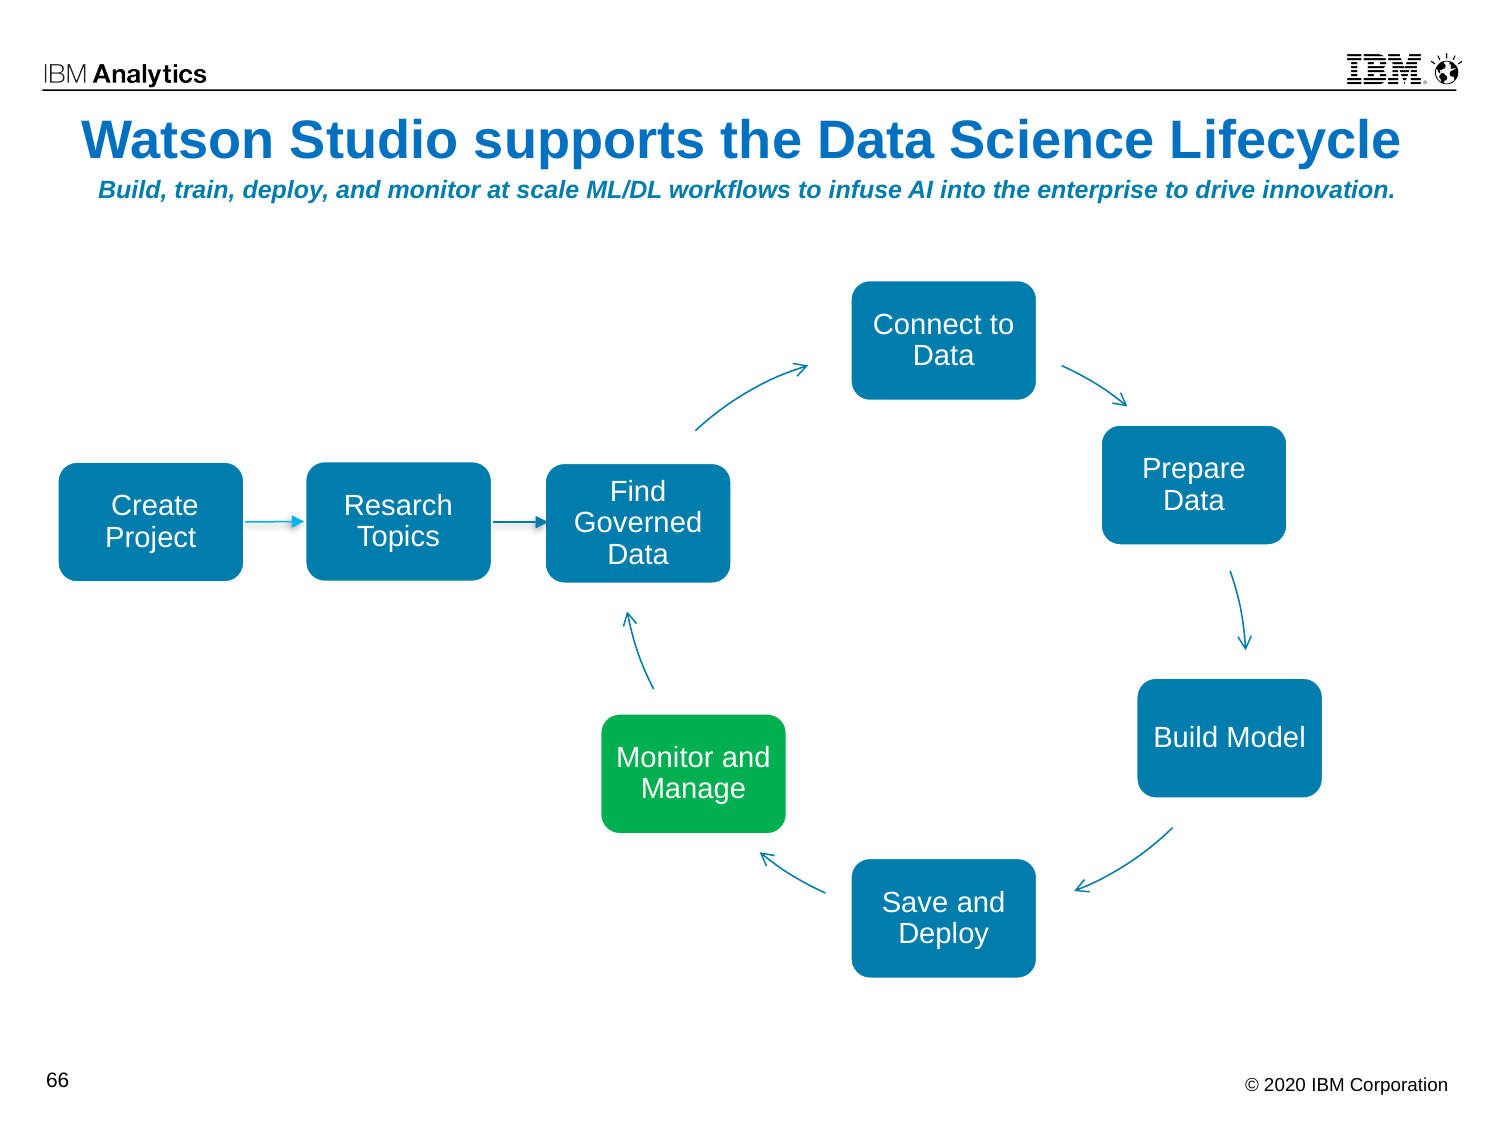

# Watson Studio supports the Data Science Lifecycle
Build, train, deploy, and monitor at scale ML/DL workflows to infuse AI into the enterprise to drive innovation.

Connect to Data

Prepare Data

Resarch Topics

 Create Project
Find Governed Data
Build Model
Monitor and Manage
Save and Deploy